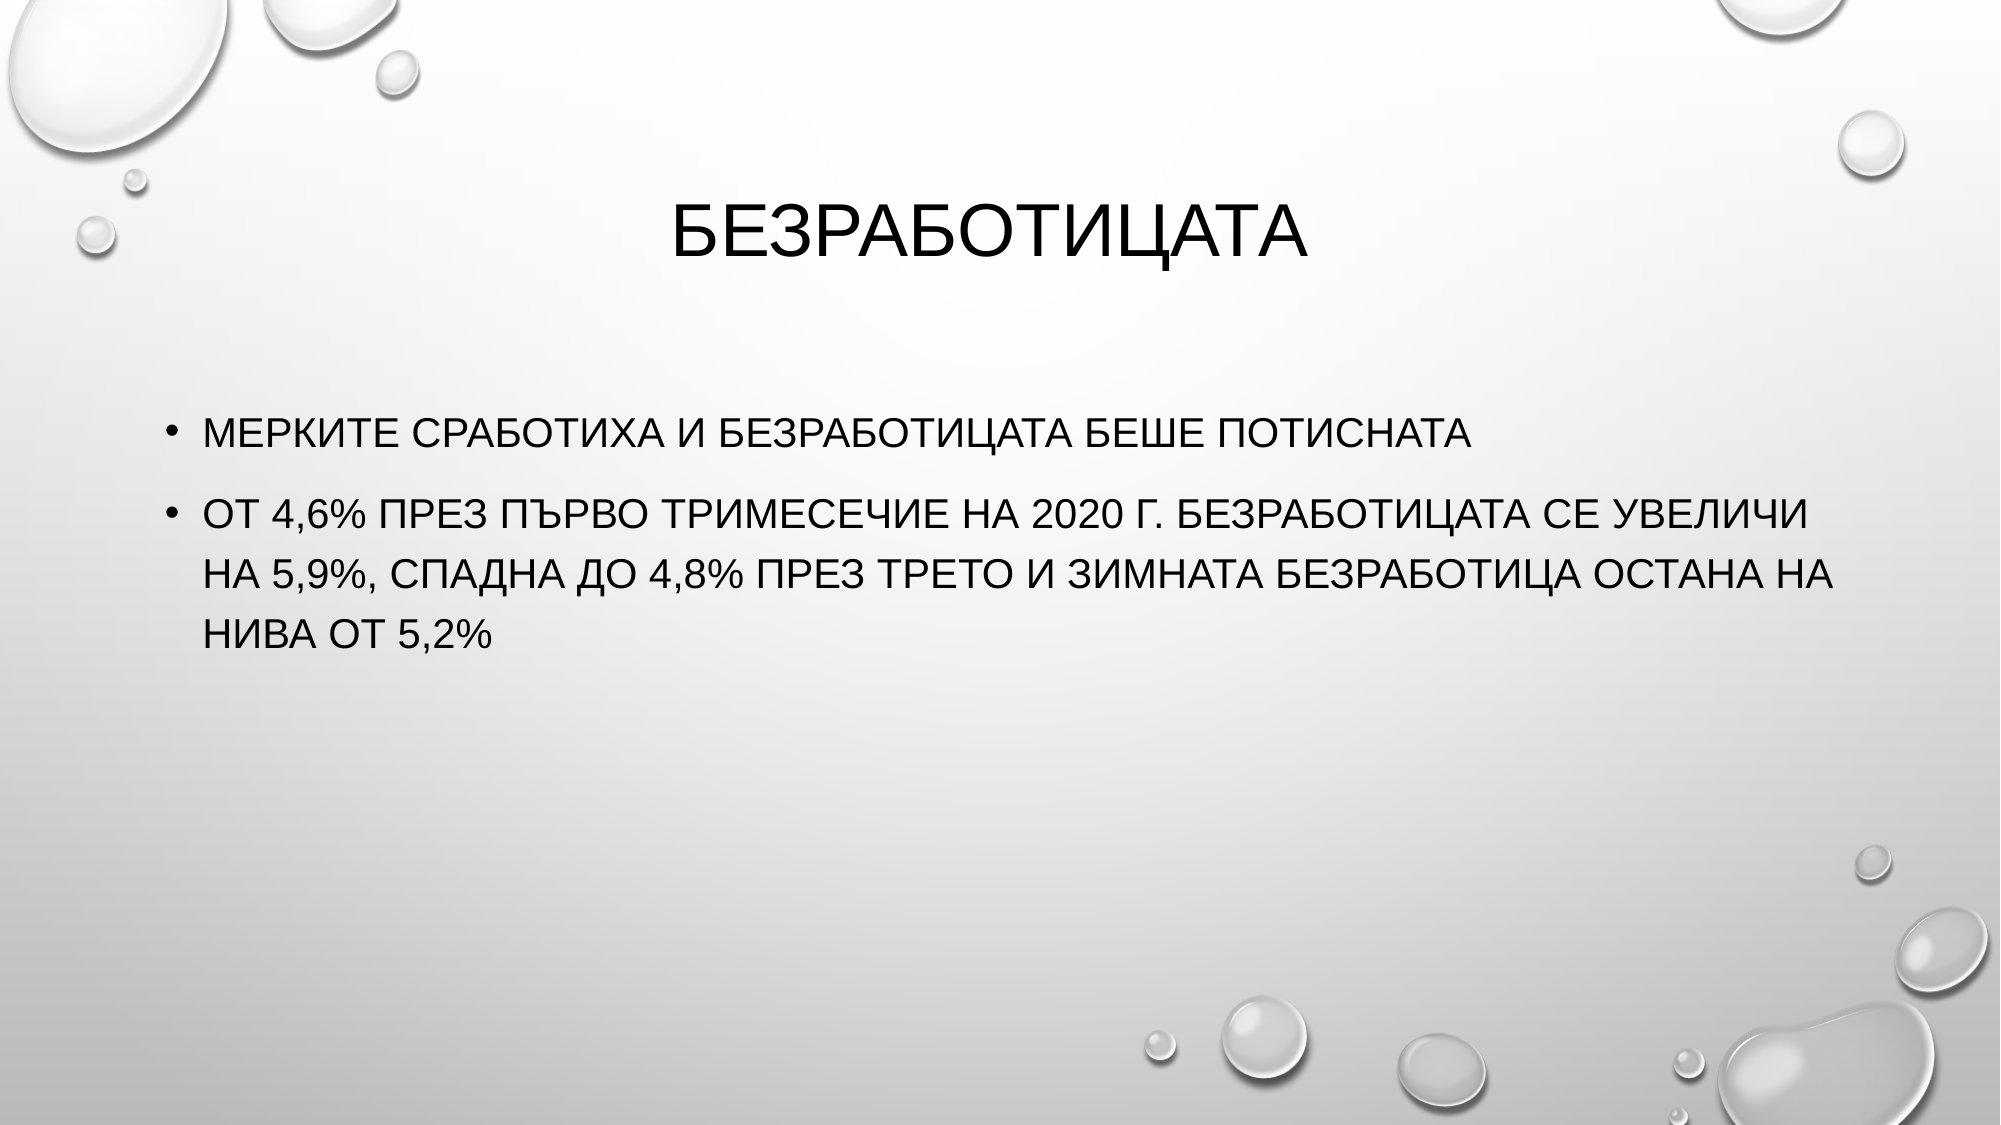

# Безработицата
Мерките сработиха и безработицата беше потисната
От 4,6% през първо тримесечие на 2020 г. безработицата се увеличи на 5,9%, спадна до 4,8% през трето и зимната безработица остана на нива от 5,2%